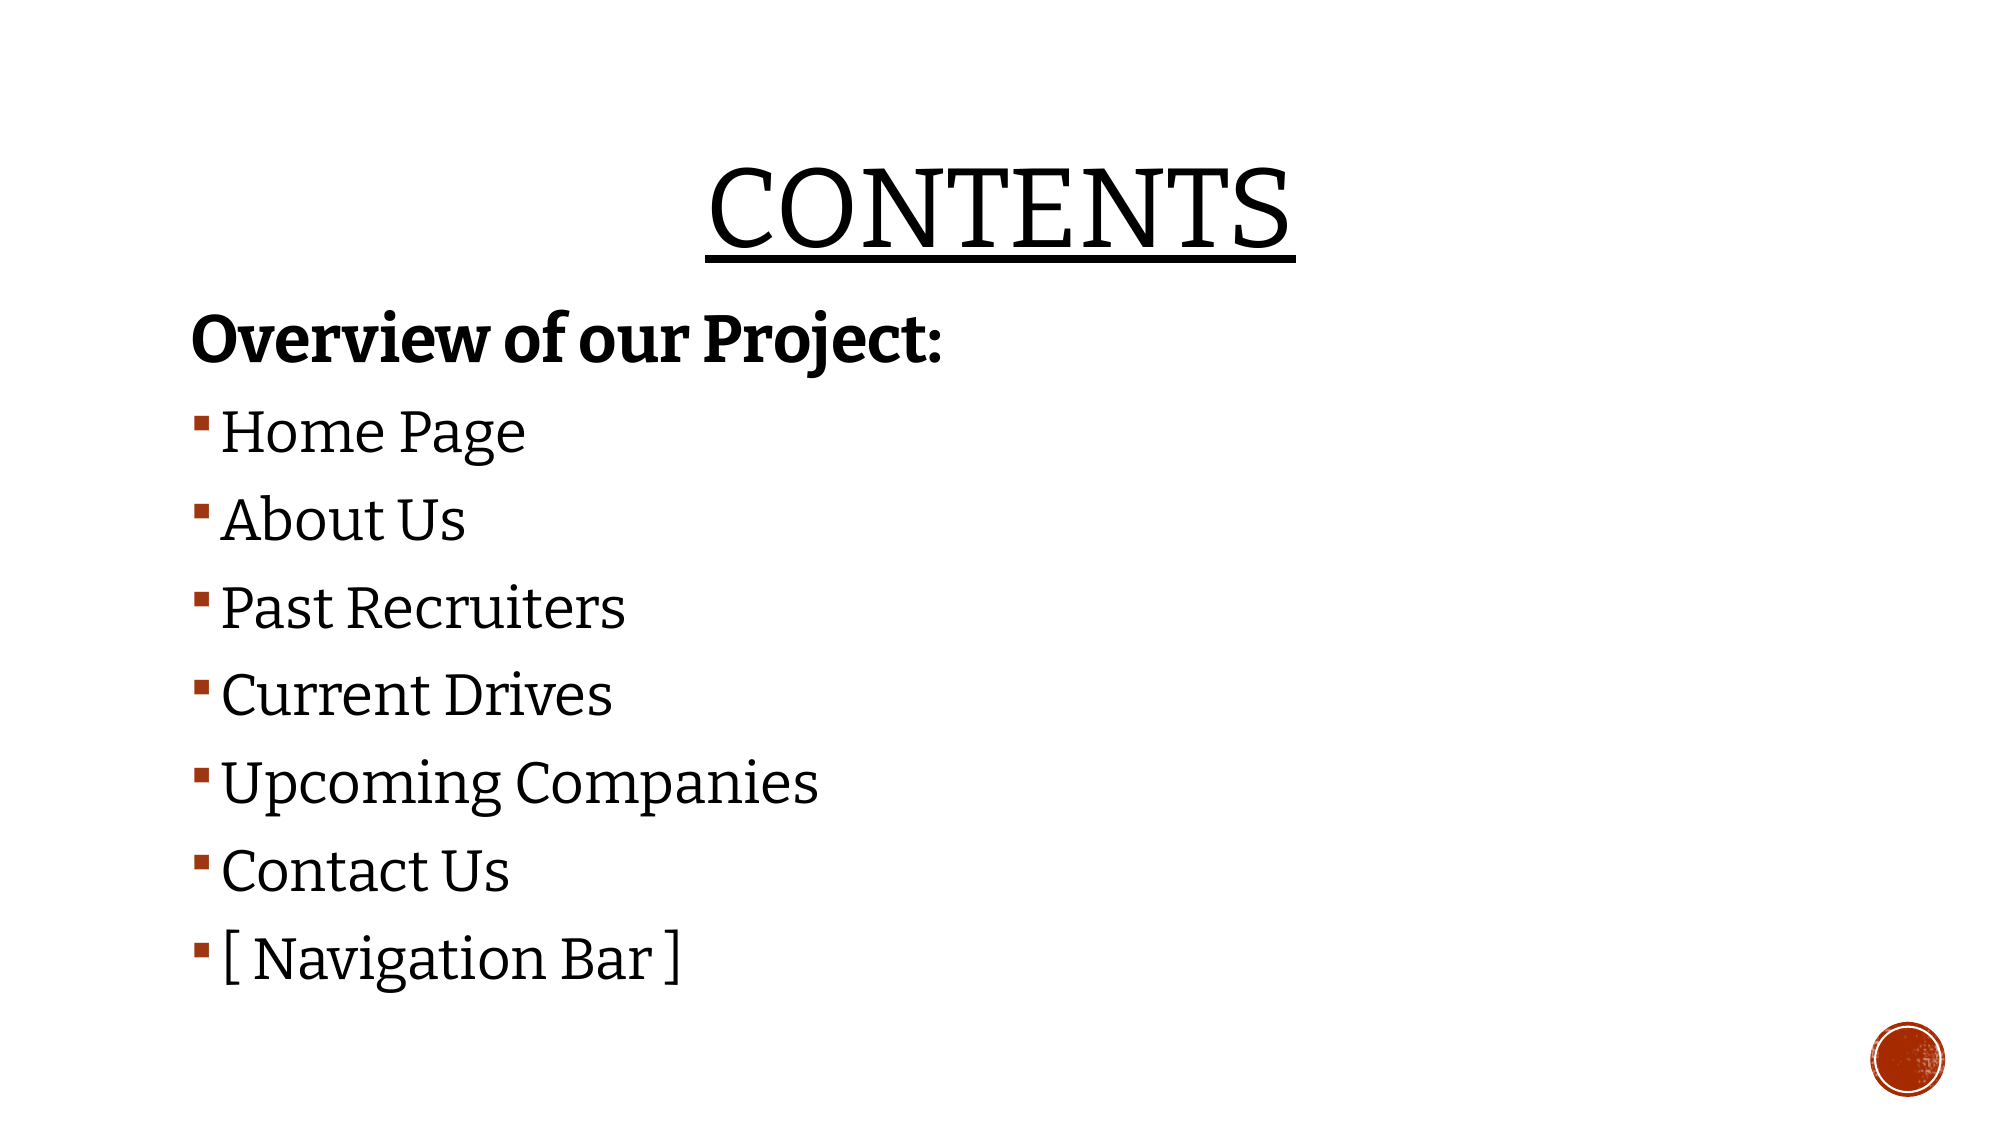

# Contents
Overview of our Project:
Home Page
About Us
Past Recruiters
Current Drives
Upcoming Companies
Contact Us
[ Navigation Bar ]